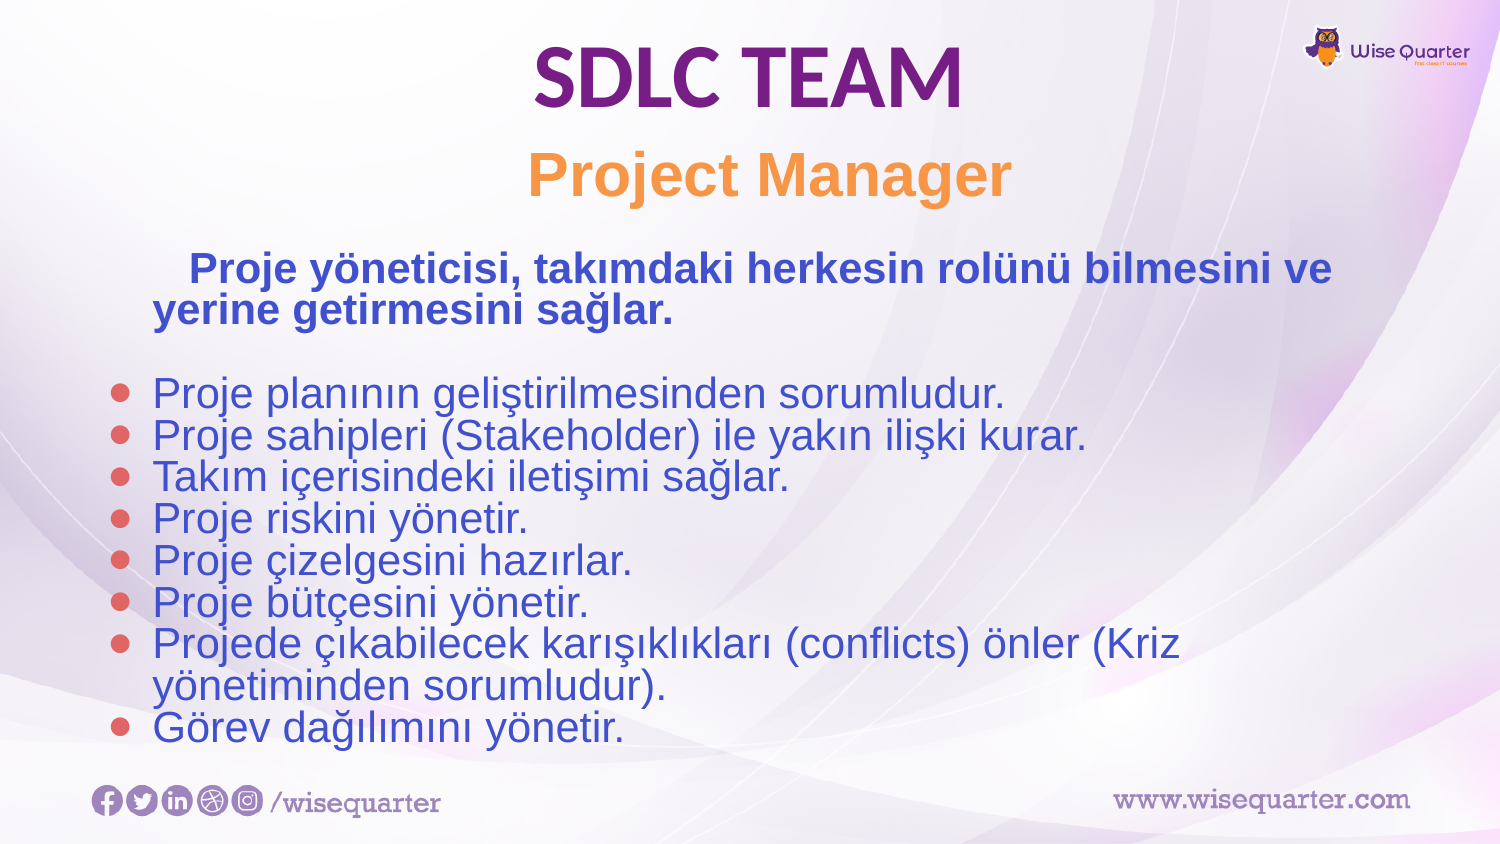

# SDLC TEAM
 Project Manager

     Proje yöneticisi, takımdaki herkesin rolünü bilmesini ve yerine getirmesini sağlar.

Proje planının geliştirilmesinden sorumludur.
Proje sahipleri (Stakeholder) ile yakın ilişki kurar.
Takım içerisindeki iletişimi sağlar.
Proje riskini yönetir.
Proje çizelgesini hazırlar.
Proje bütçesini yönetir.
Projede çıkabilecek karışıklıkları (conflicts) önler (Kriz yönetiminden sorumludur).
Görev dağılımını yönetir.